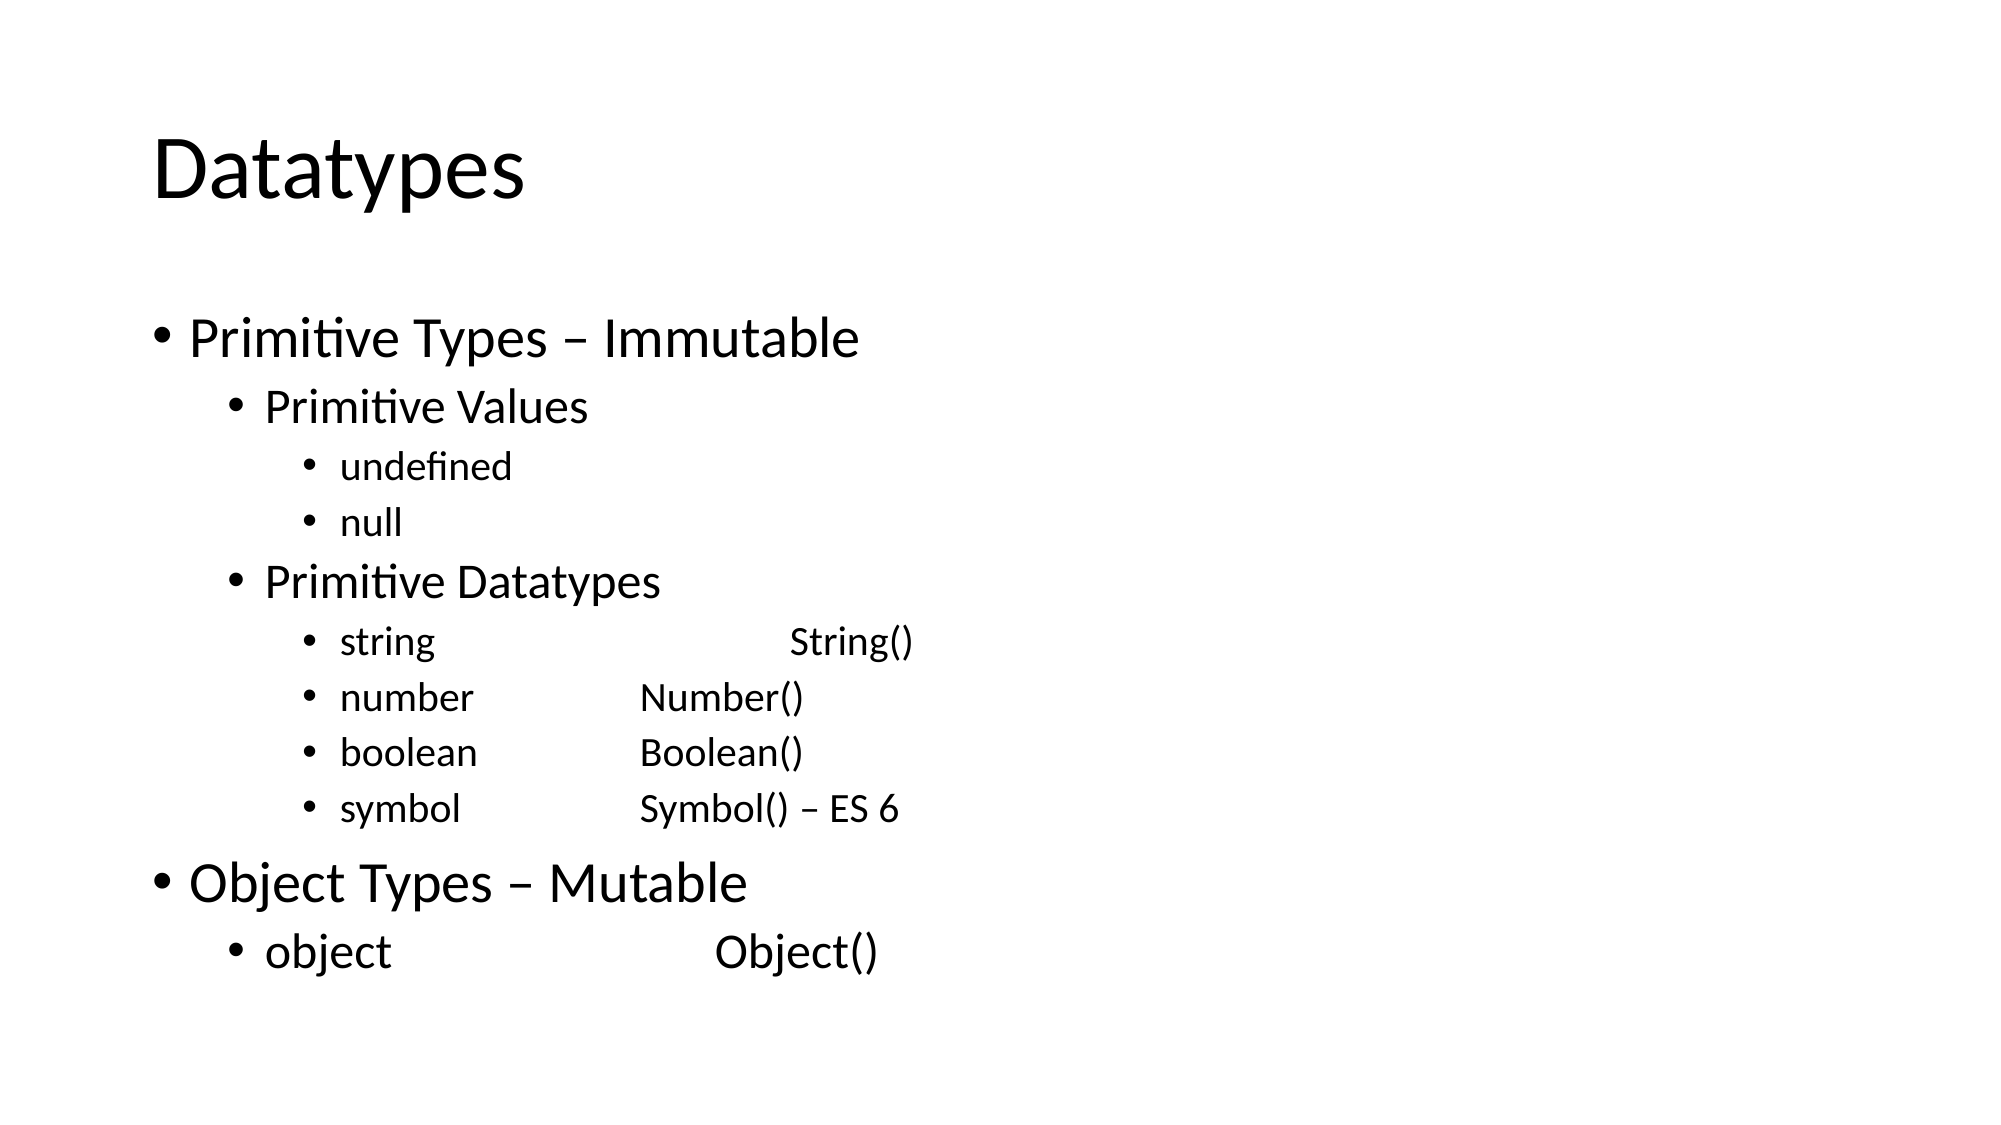

# Datatypes
Primitive Types – Immutable
Primitive Values
undefined
null
Primitive Datatypes
string			String()
number		Number()
boolean		Boolean()
symbol		Symbol() – ES 6
Object Types – Mutable
object			Object()